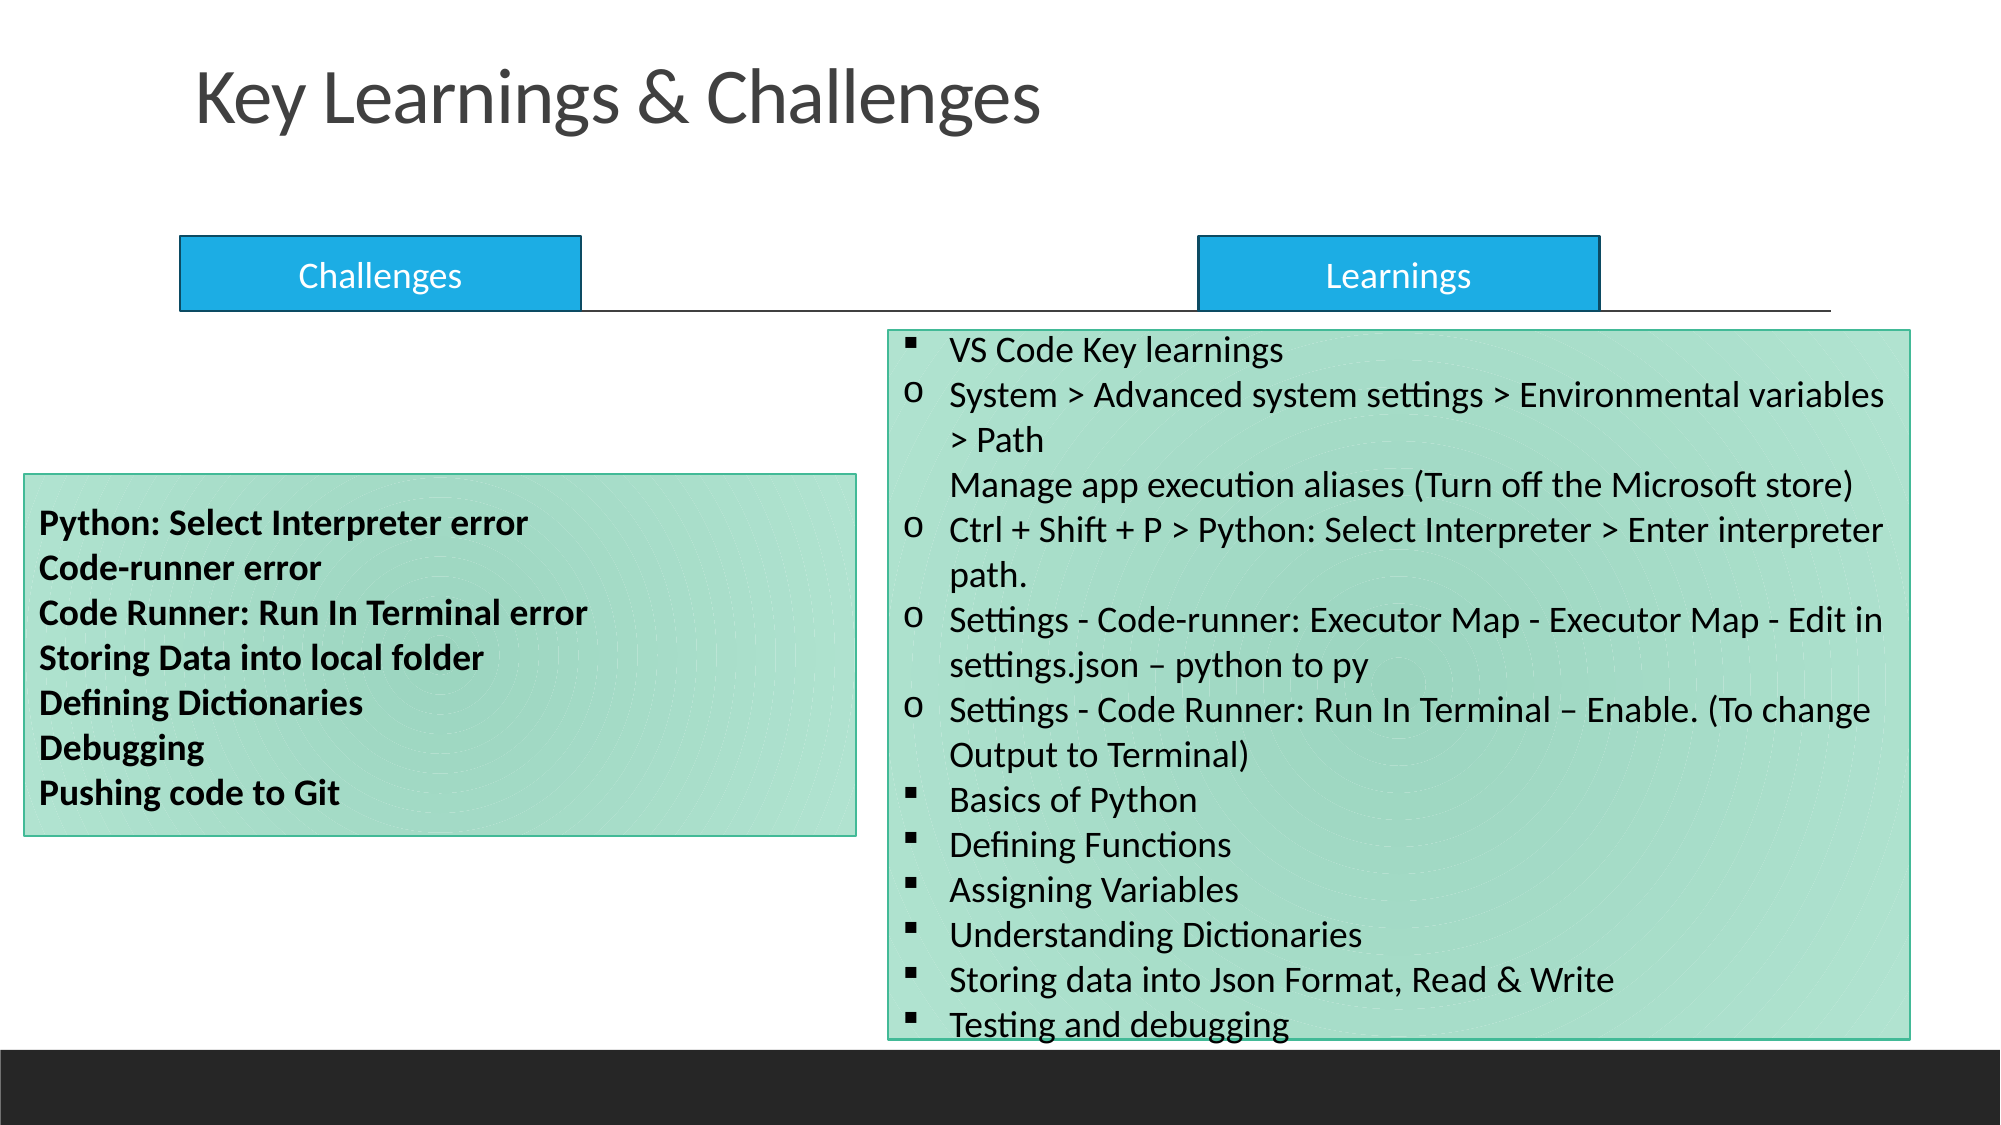

# Key Learnings & Challenges
Challenges
Learnings
VS Code Key learnings
System > Advanced system settings > Environmental variables > Path
Manage app execution aliases (Turn off the Microsoft store)
Ctrl + Shift + P > Python: Select Interpreter > Enter interpreter path.
Settings - Code-runner: Executor Map - Executor Map - Edit in settings.json – python to py
Settings - Code Runner: Run In Terminal – Enable. (To change Output to Terminal)
Basics of Python
Defining Functions
Assigning Variables
Understanding Dictionaries
Storing data into Json Format, Read & Write
Testing and debugging
Python: Select Interpreter error
Code-runner error
Code Runner: Run In Terminal error
Storing Data into local folder
Defining Dictionaries
Debugging
Pushing code to Git